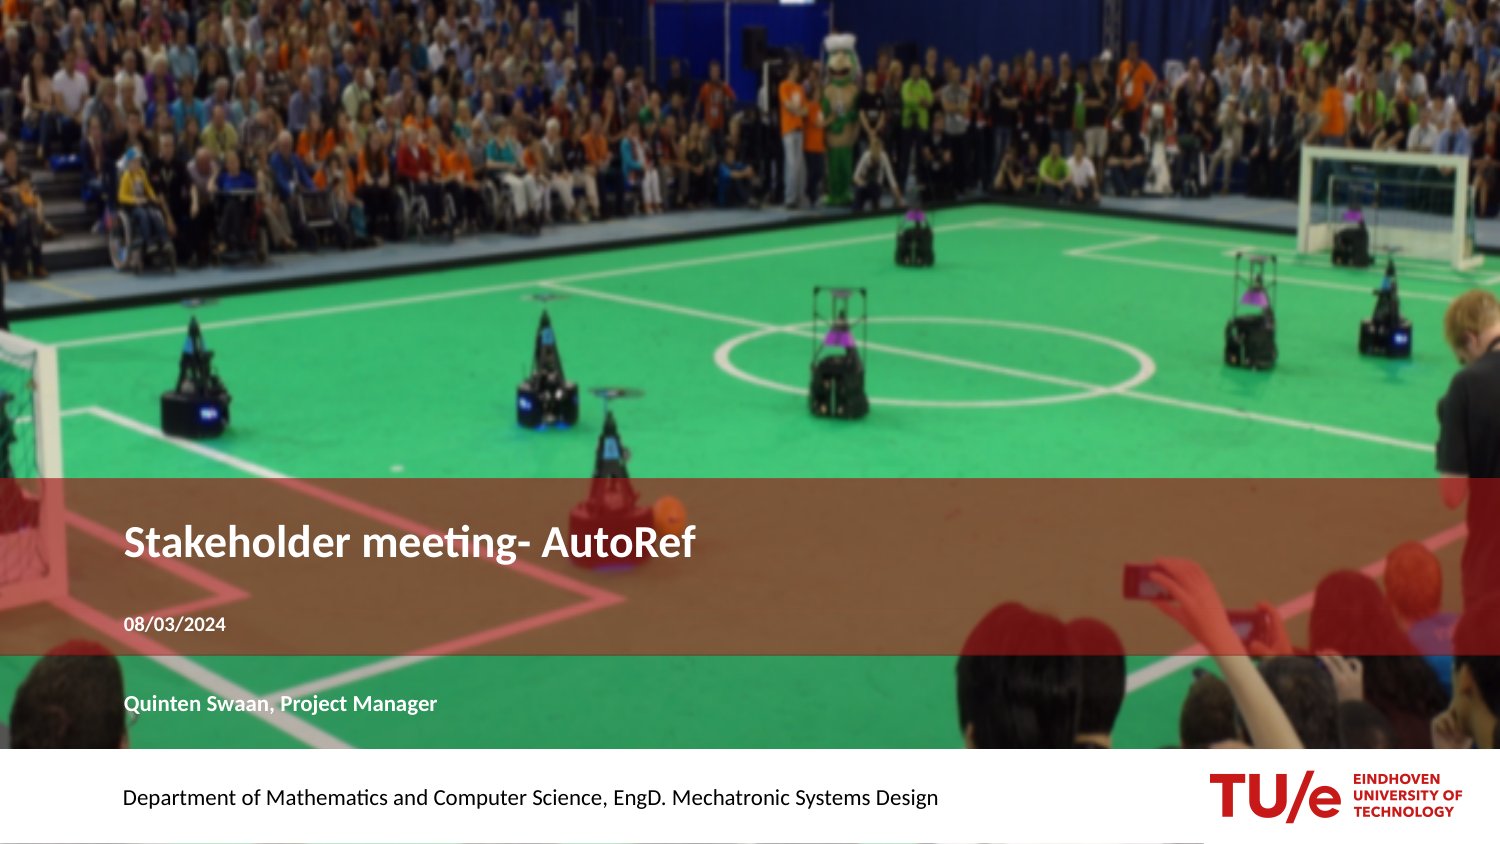

# Stakeholder meeting- AutoRef
08/03/2024
Quinten Swaan, Project Manager
Department of Mathematics and Computer Science, EngD. Mechatronic Systems Design